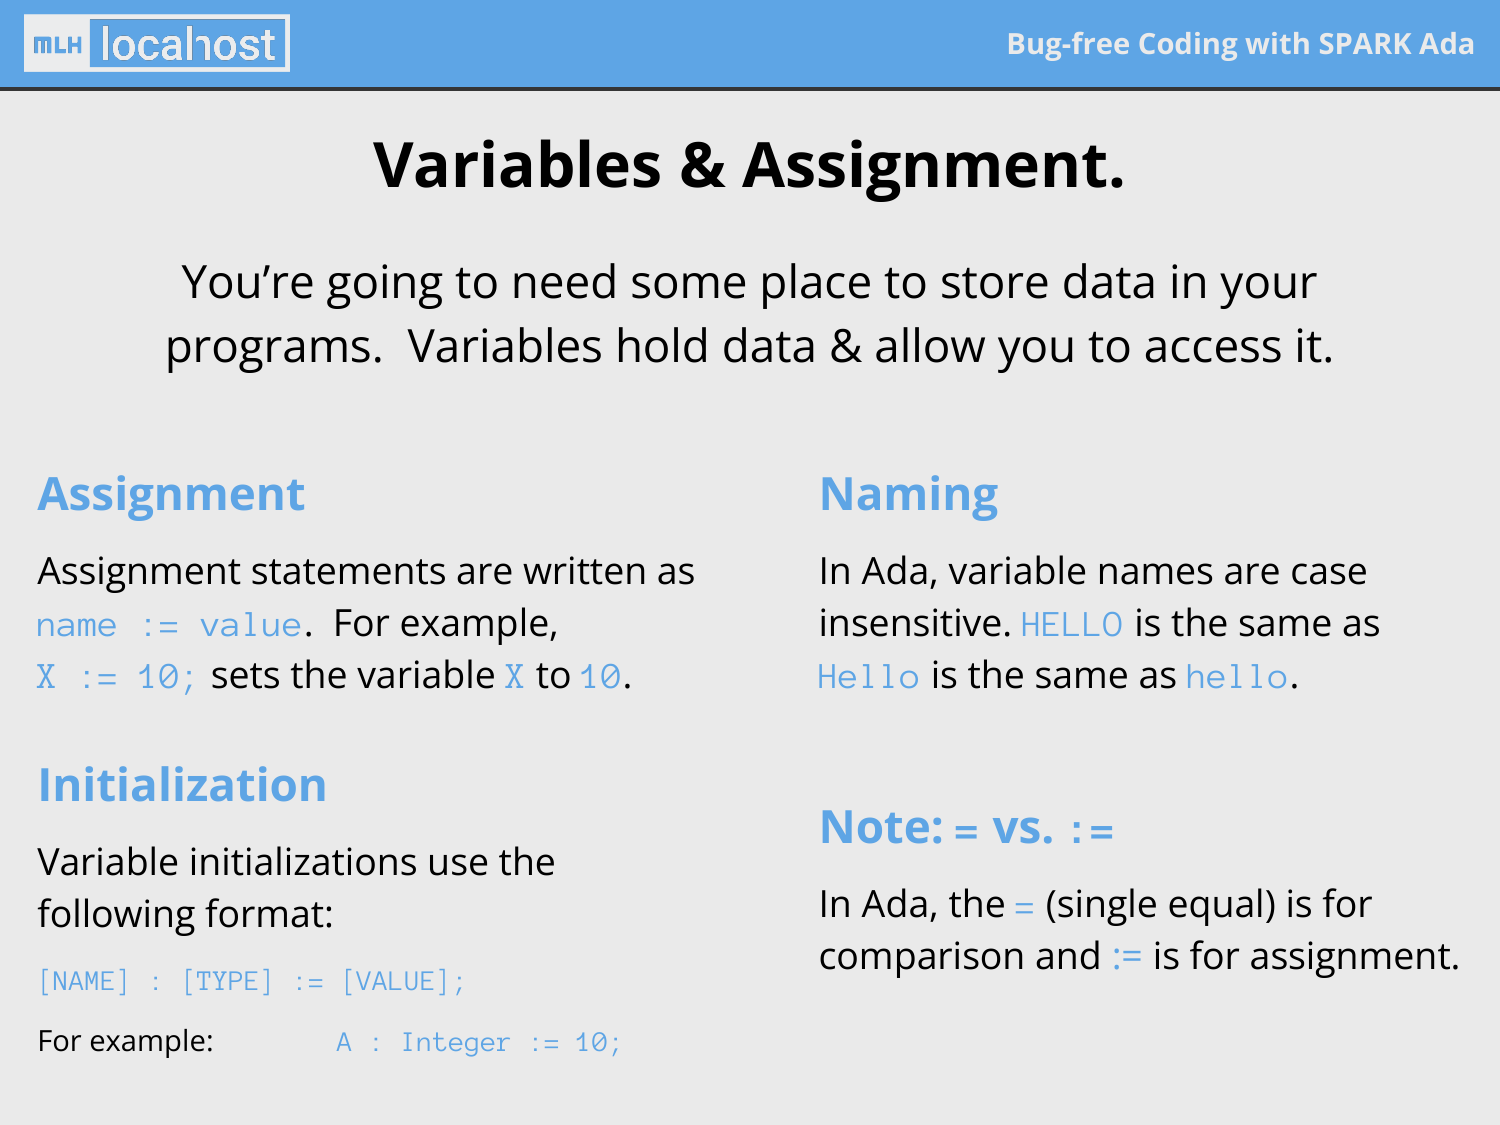

Variables & Assignment.
You’re going to need some place to store data in your programs.  Variables hold data & allow you to access it.
Assignment
Assignment statements are written as name := value.  For example,
X := 10; sets the variable X to 10.
Initialization
Variable initializations use the following format:
[NAME] : [TYPE] := [VALUE];
For example: 	A : Integer := 10;
Naming
In Ada, variable names are case insensitive. HELLO is the same as Hello is the same as hello.

Note: = vs. :=
In Ada, the = (single equal) is for comparison and := is for assignment.